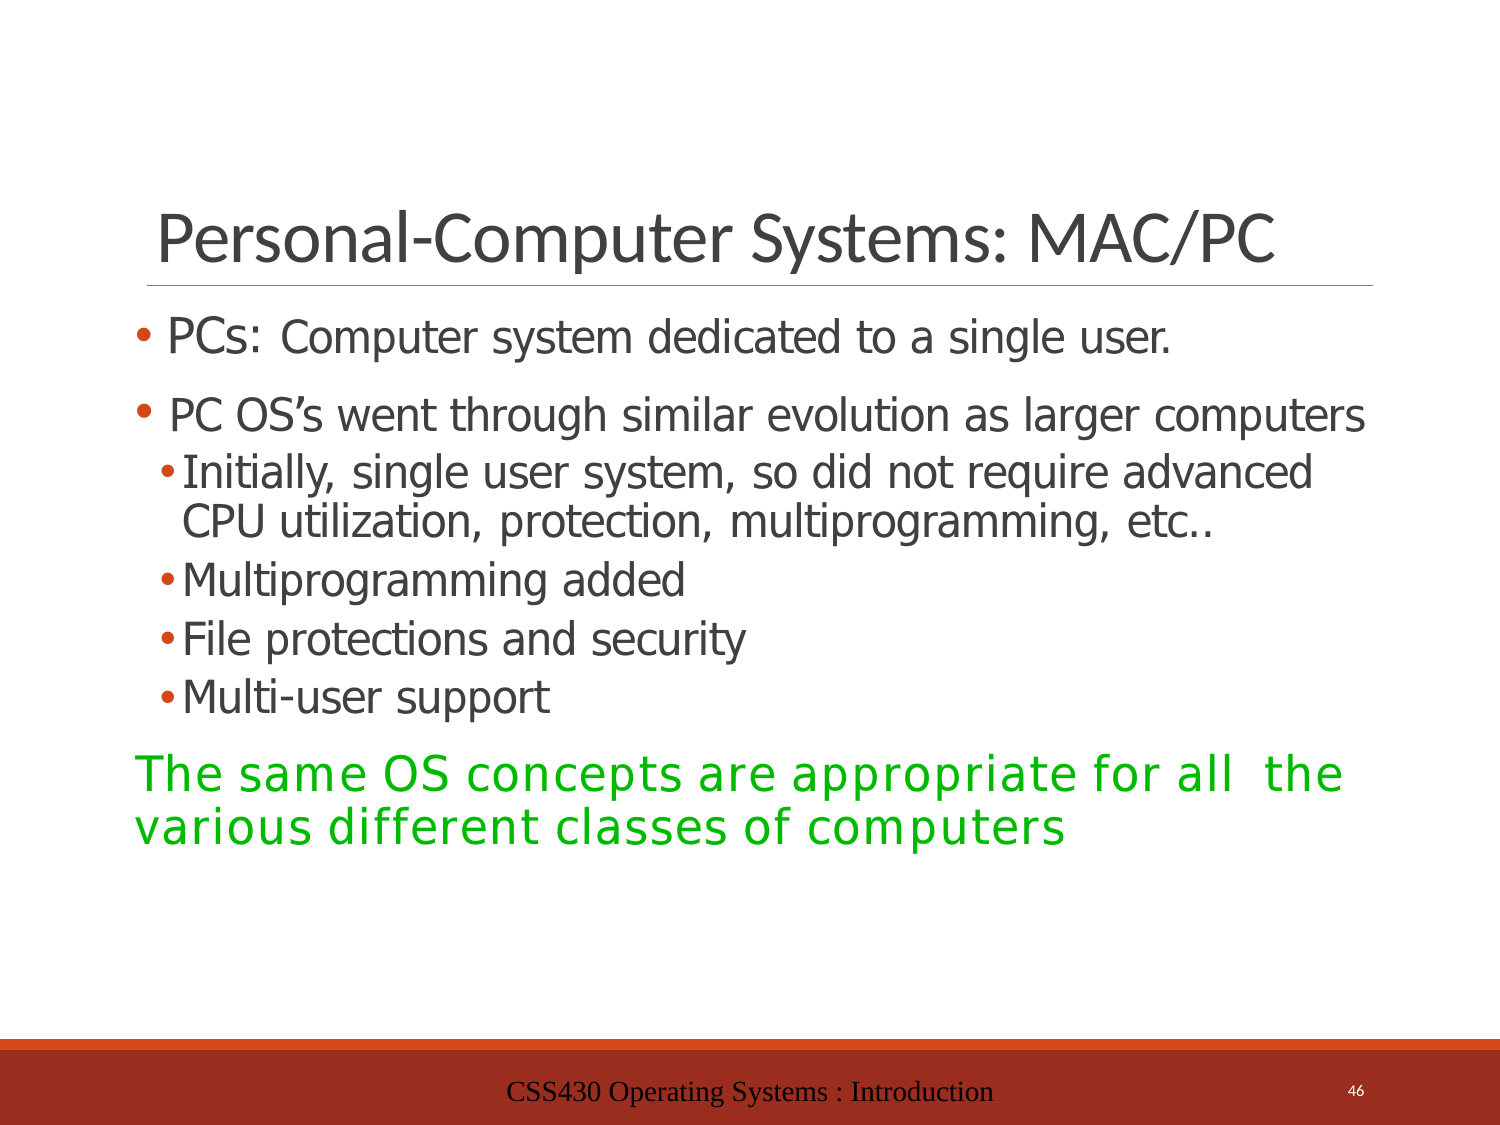

# Personal-Computer Systems: MAC/PC
 PCs: Computer system dedicated to a single user.
 PC OS’s went through similar evolution as larger computers
Initially, single user system, so did not require advanced CPU utilization, protection, multiprogramming, etc..
Multiprogramming added
File protections and security
Multi-user support
The same OS concepts are appropriate for all  the various different classes of computers

CSS430 Operating Systems : Introduction
46